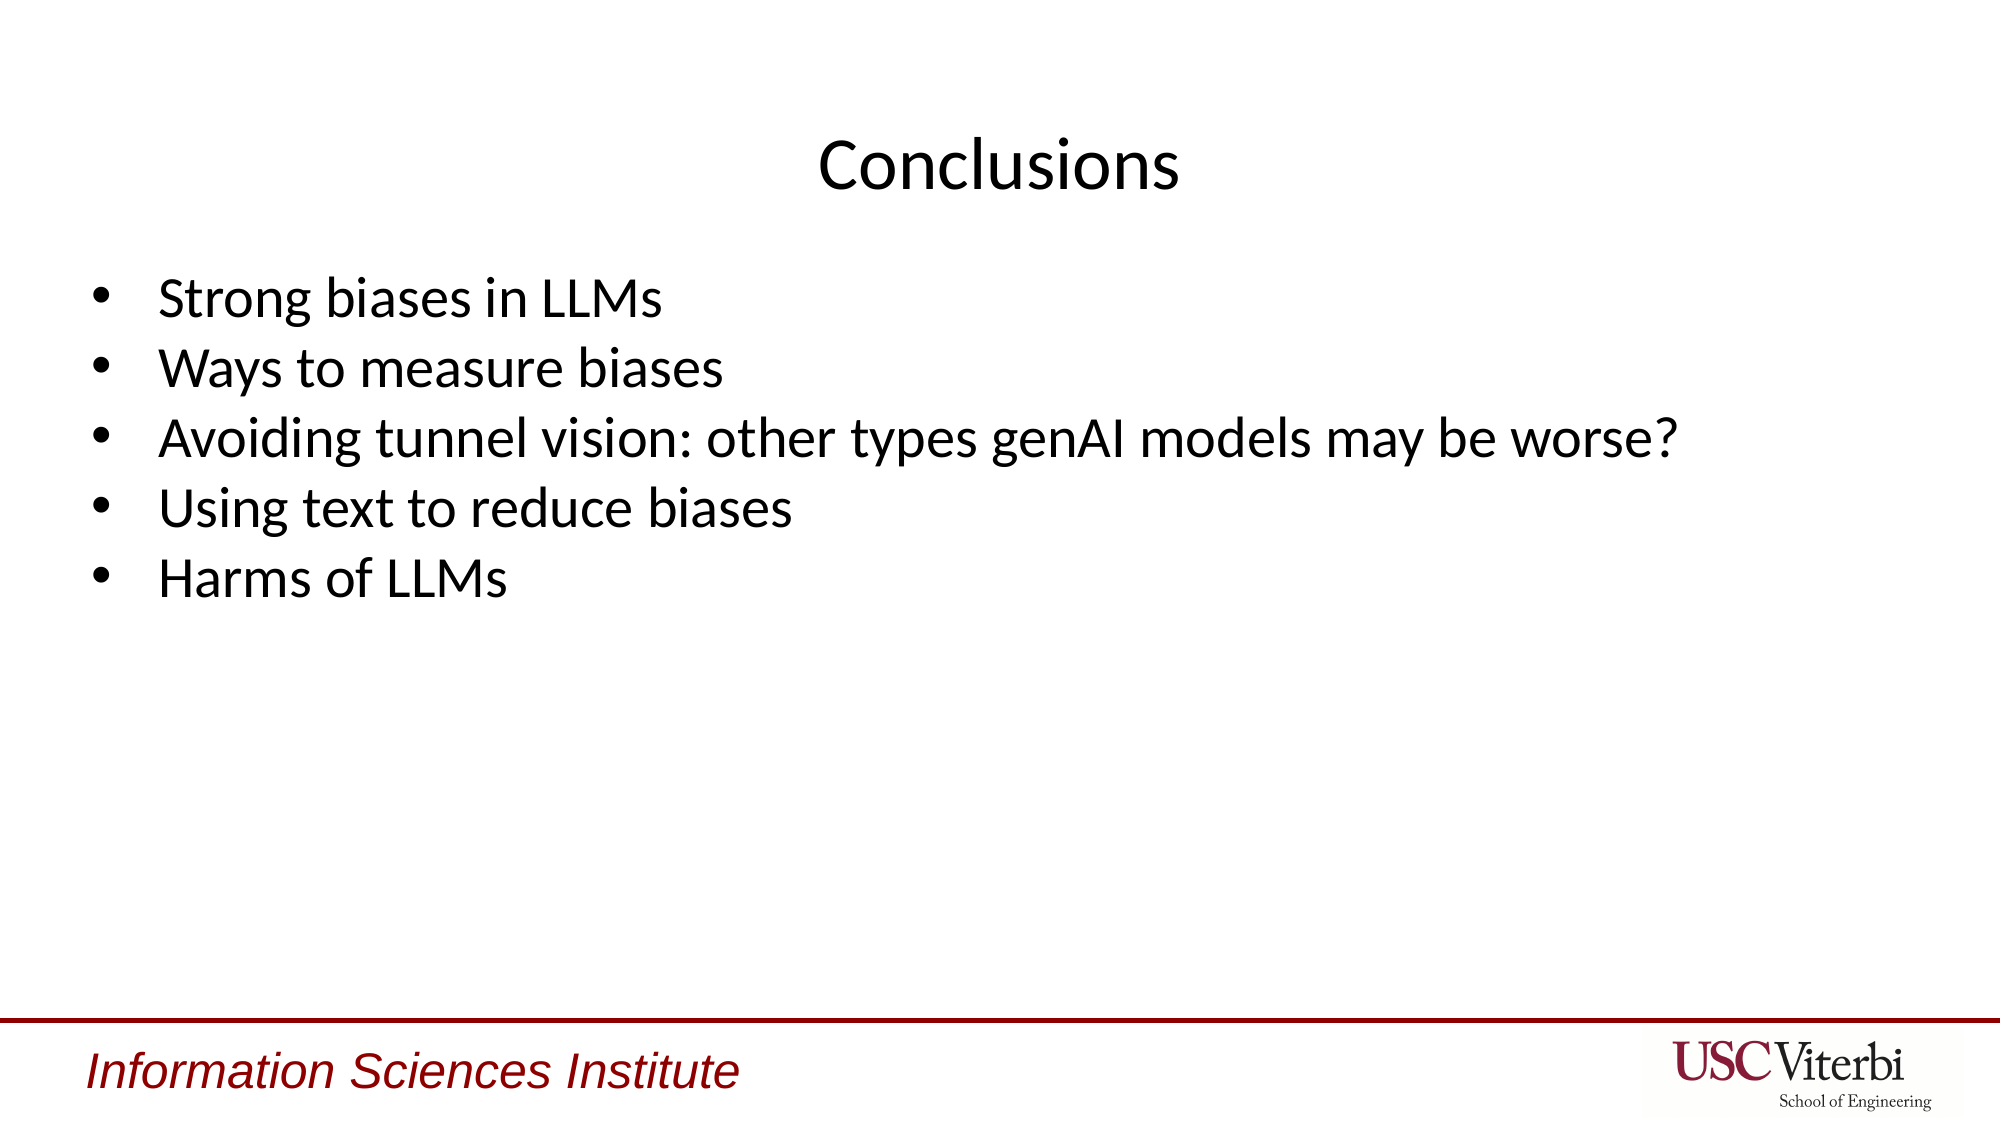

# Conclusions
Strong biases in LLMs
Ways to measure biases
Avoiding tunnel vision: other types genAI models may be worse?
Using text to reduce biases
Harms of LLMs